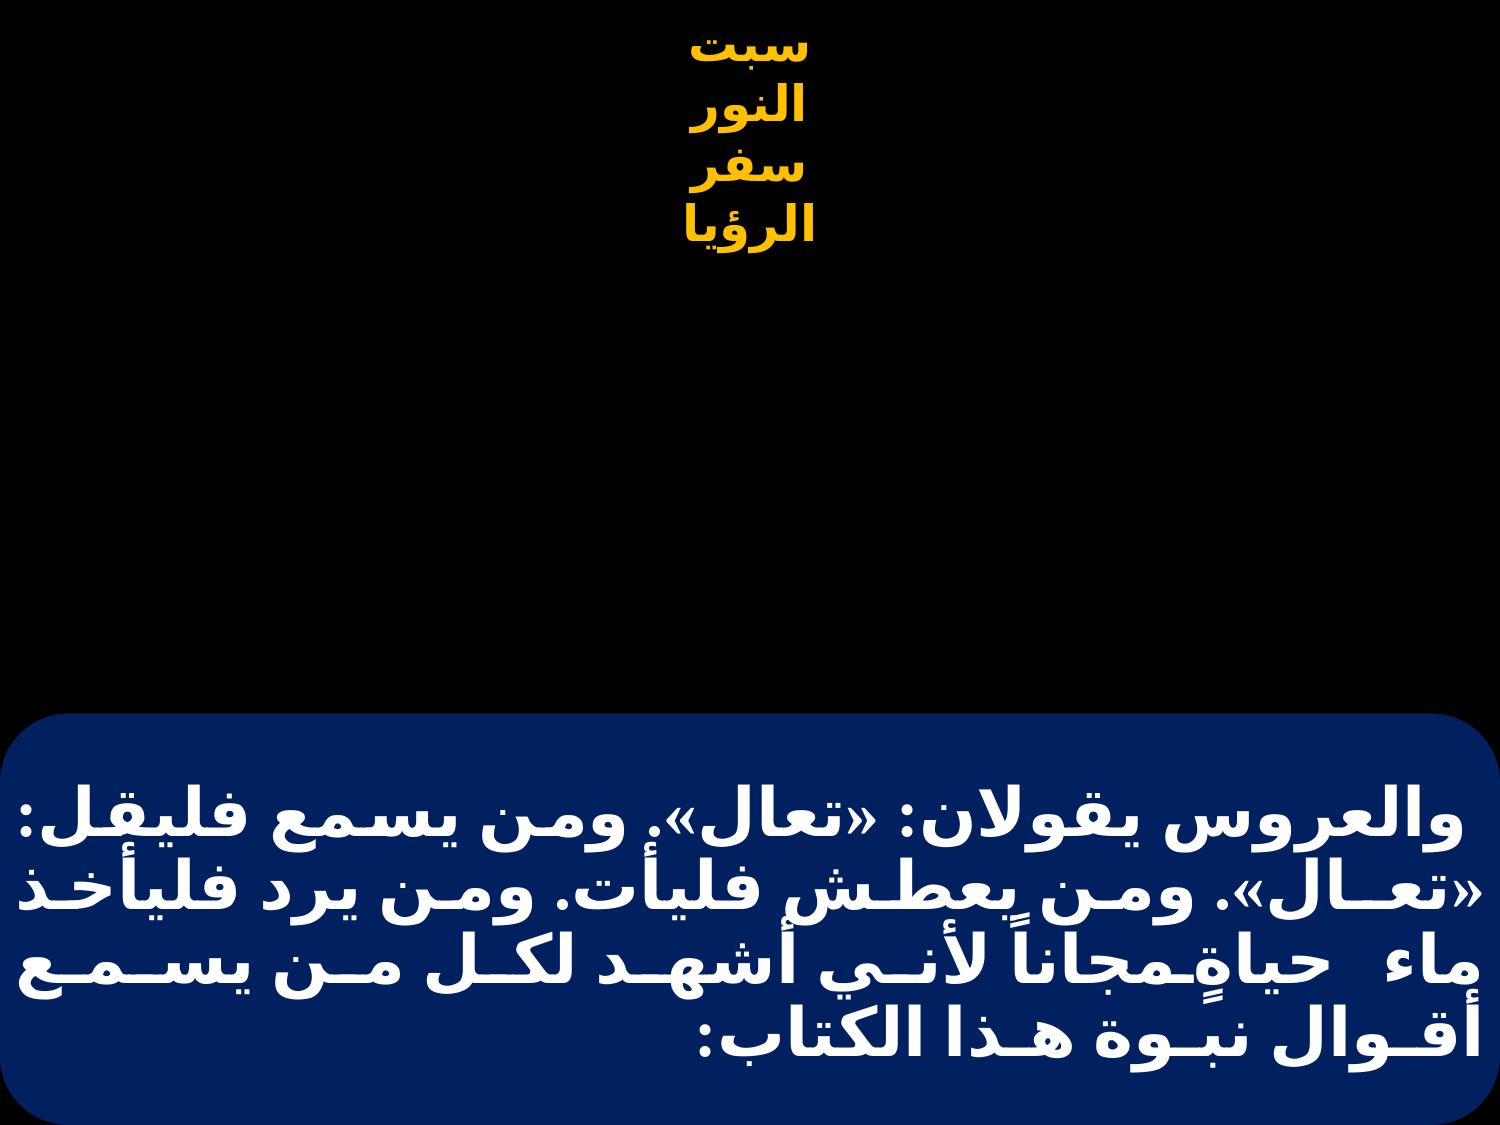

# والعروس يقولان: «تعال». ومن يسمع فليقل: «تعـال». ومن يعطش فليأت. ومن يرد فليأخذ ماء حياةٍ مجاناً لأني أشهد لكل من يسمـع أقـوال نبـوة هـذا الكتاب: